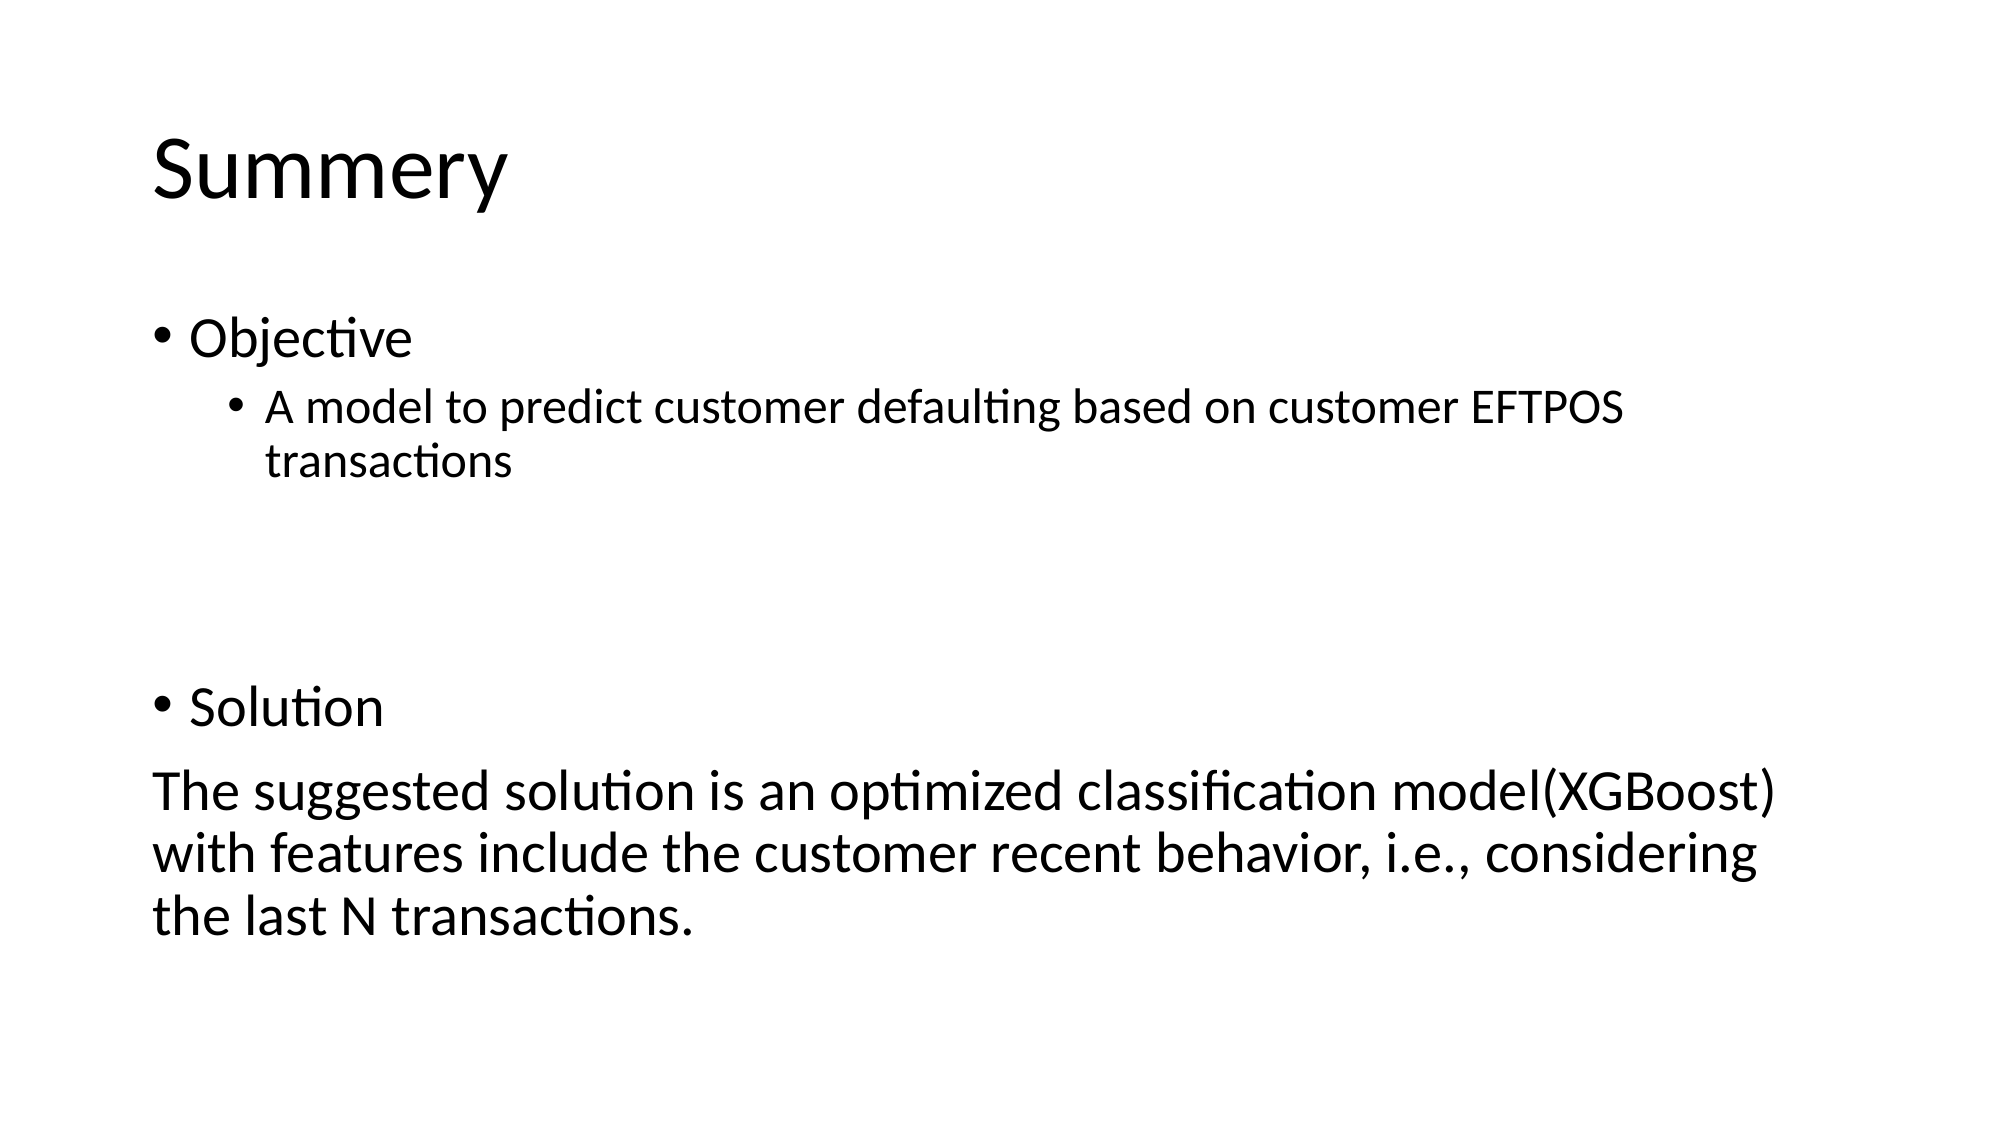

# Summery
Objective
A model to predict customer defaulting based on customer EFTPOS transactions

Solution
The suggested solution is an optimized classification model(XGBoost) with features include the customer recent behavior, i.e., considering the last N transactions.